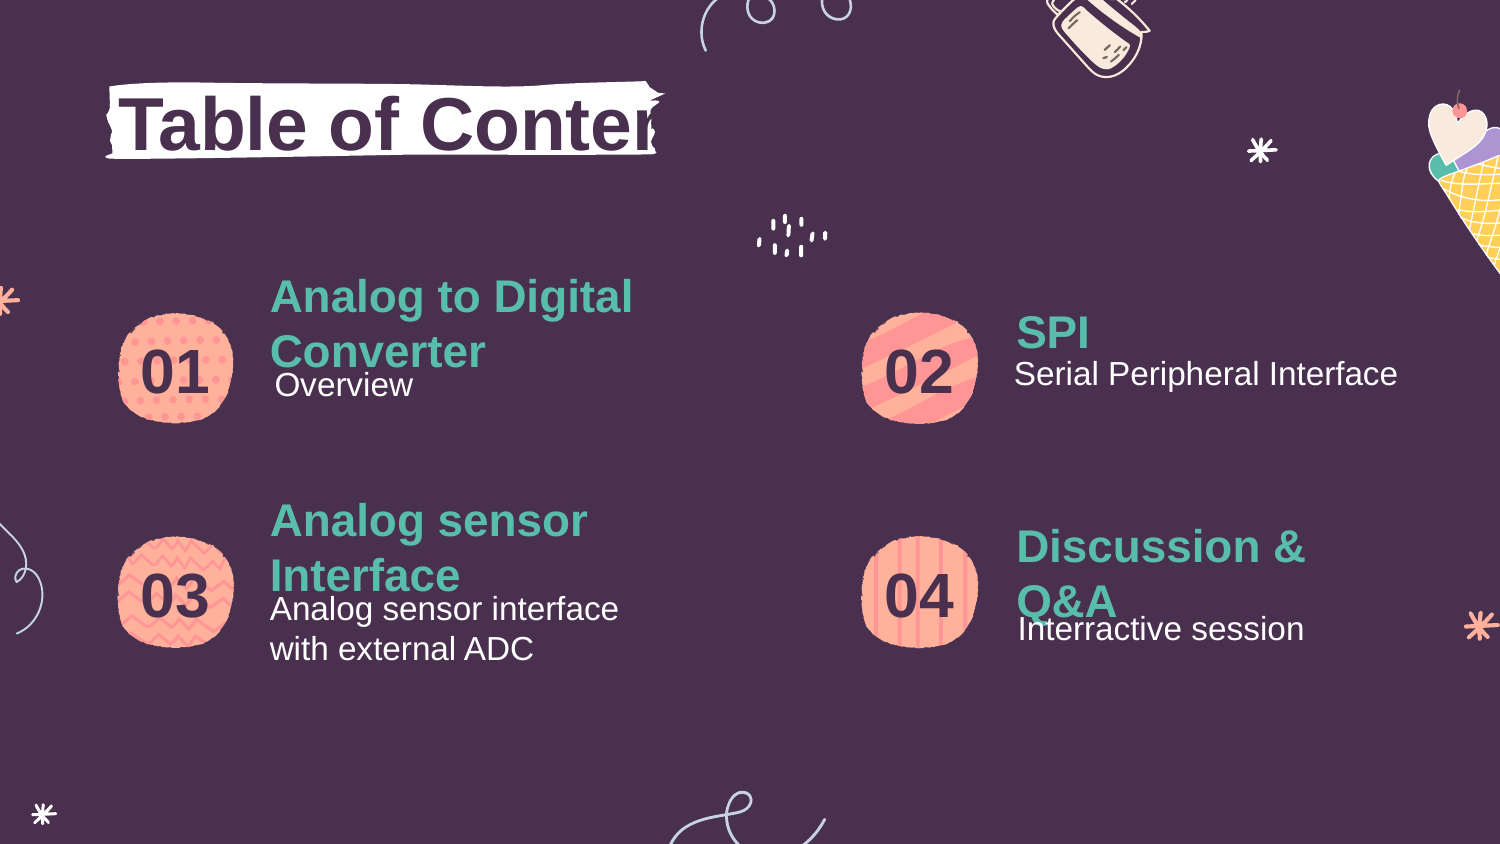

# Table of Contents

01
Analog to Digital Converter
02
SPI

Serial Peripheral Interface
Overview
03
Analog sensor Interface
04

Discussion & Q&A
Analog sensor interface with external ADC
Interractive session